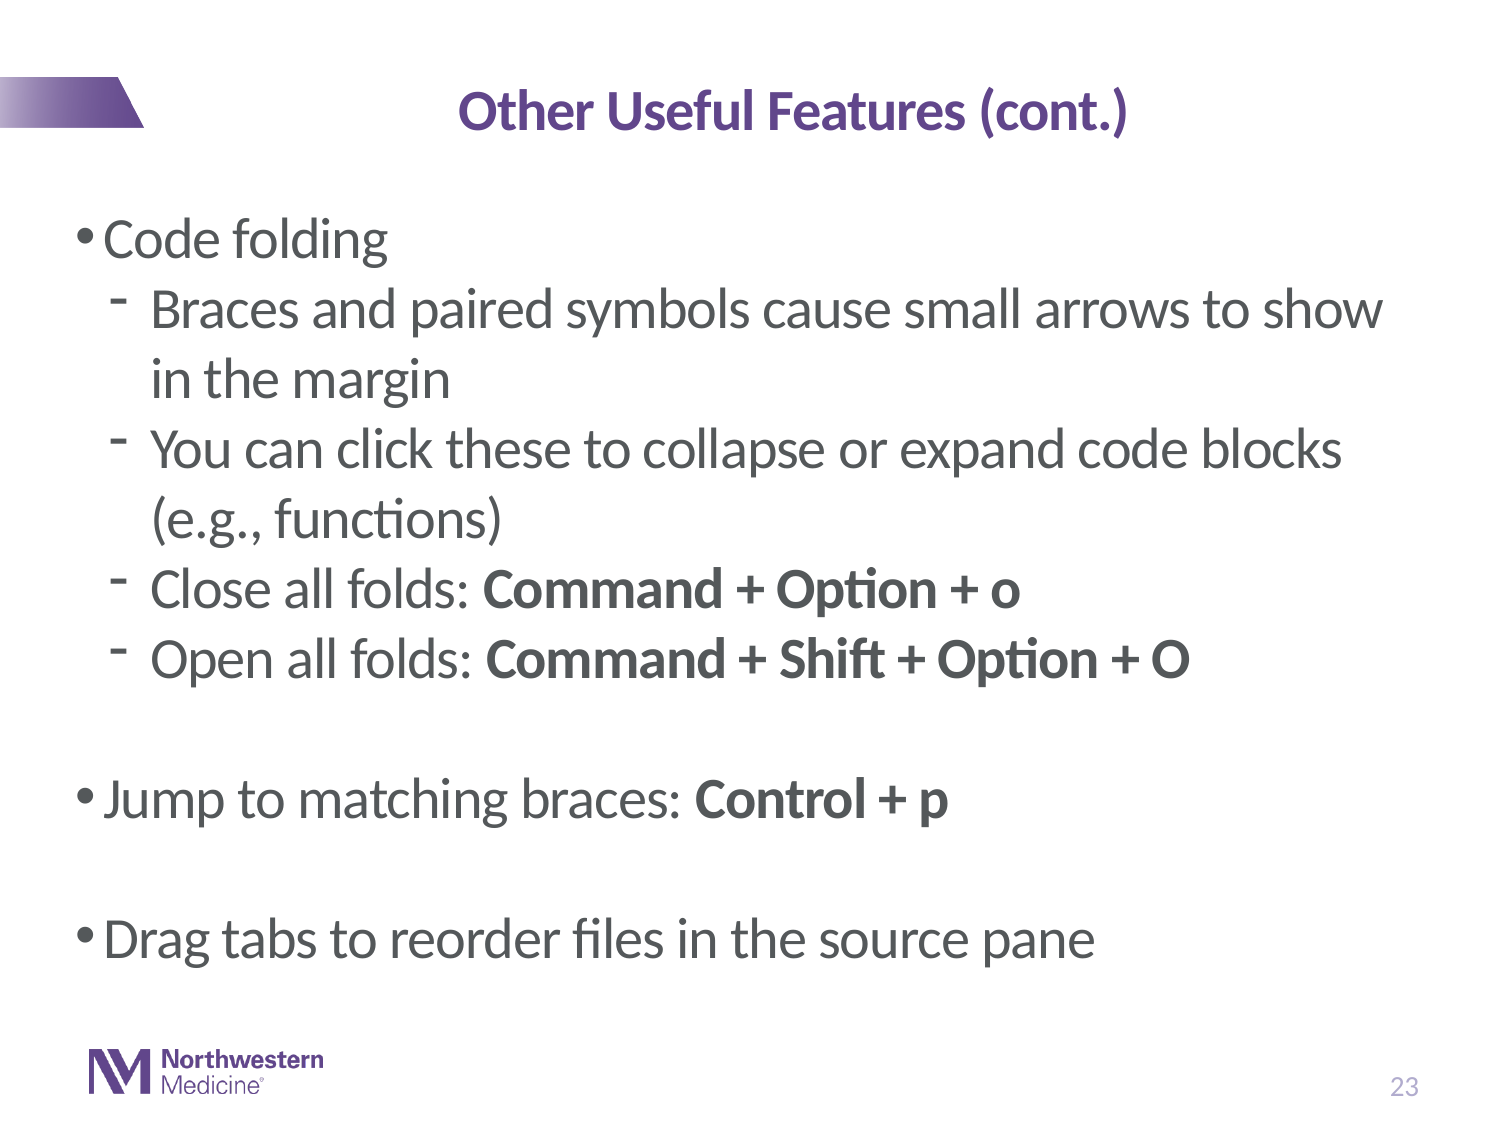

# Other Useful Features (cont.)
Code folding
Braces and paired symbols cause small arrows to show in the margin
You can click these to collapse or expand code blocks (e.g., functions)
Close all folds: Command + Option + o
Open all folds: Command + Shift + Option + O

Jump to matching braces: Control + p

Drag tabs to reorder files in the source pane
23